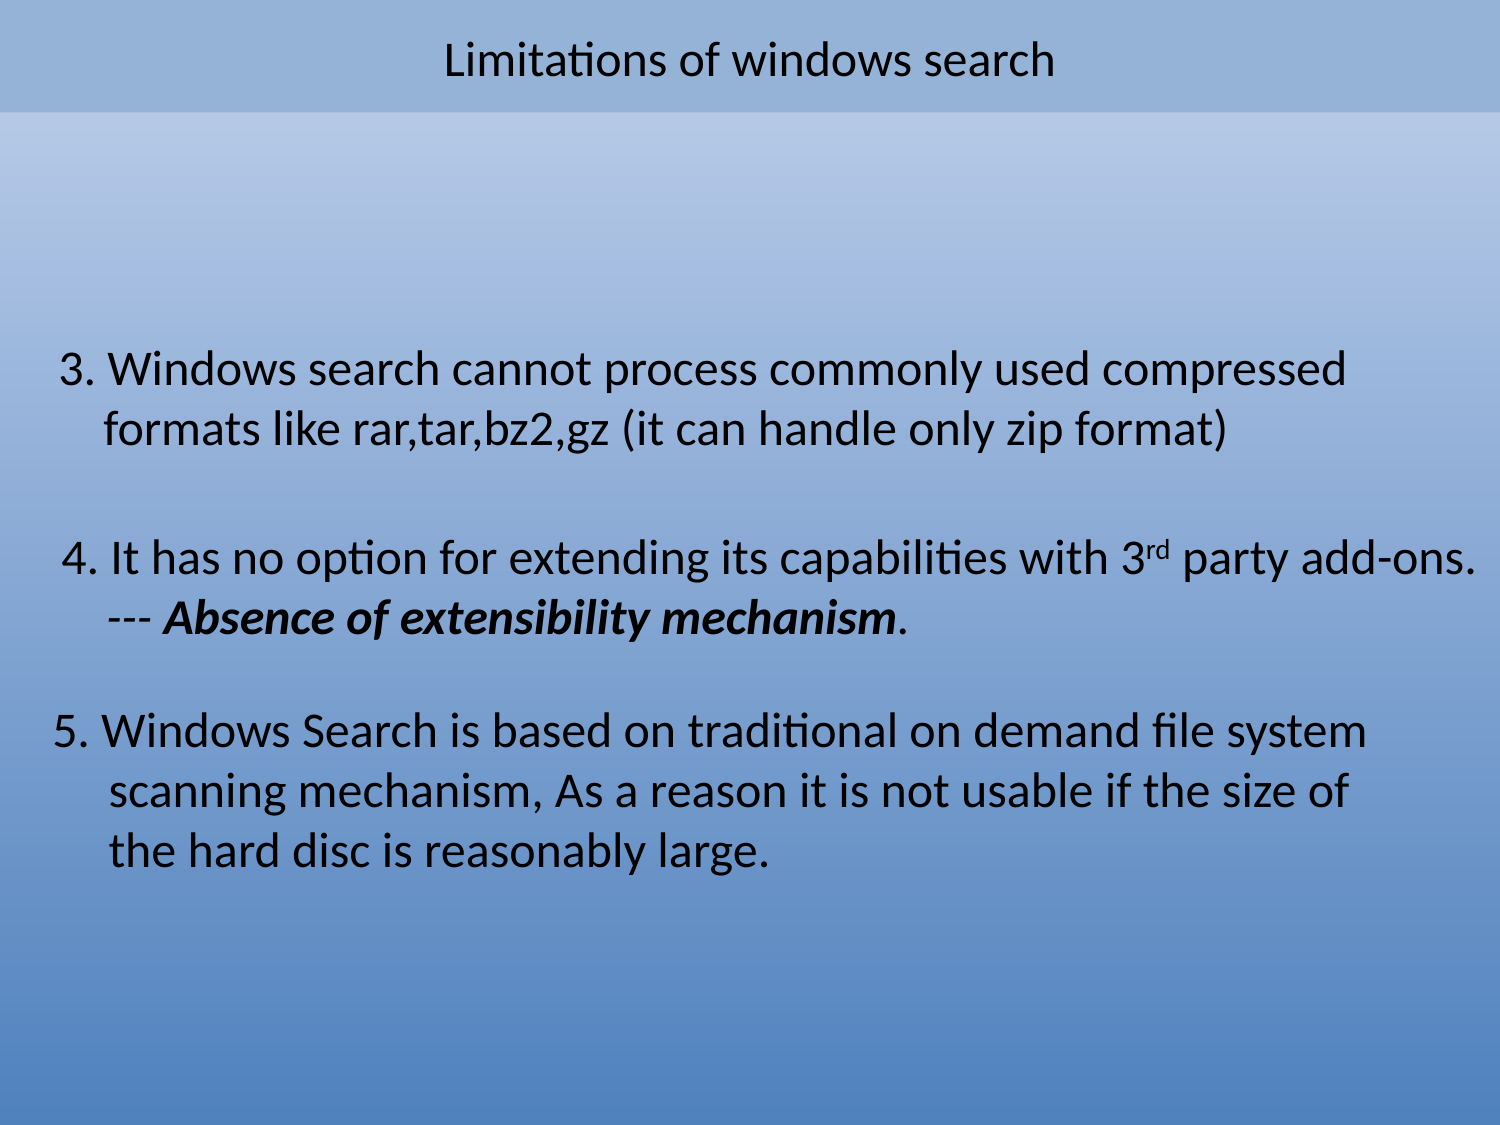

# Limitations of windows search
3. Windows search cannot process commonly used compressed
    formats like rar,tar,bz2,gz (it can handle only zip format)
4. It has no option for extending its capabilities with 3rd party add-ons.
    --- Absence of extensibility mechanism.
5. Windows Search is based on traditional on demand file system
     scanning mechanism, As a reason it is not usable if the size of
     the hard disc is reasonably large.